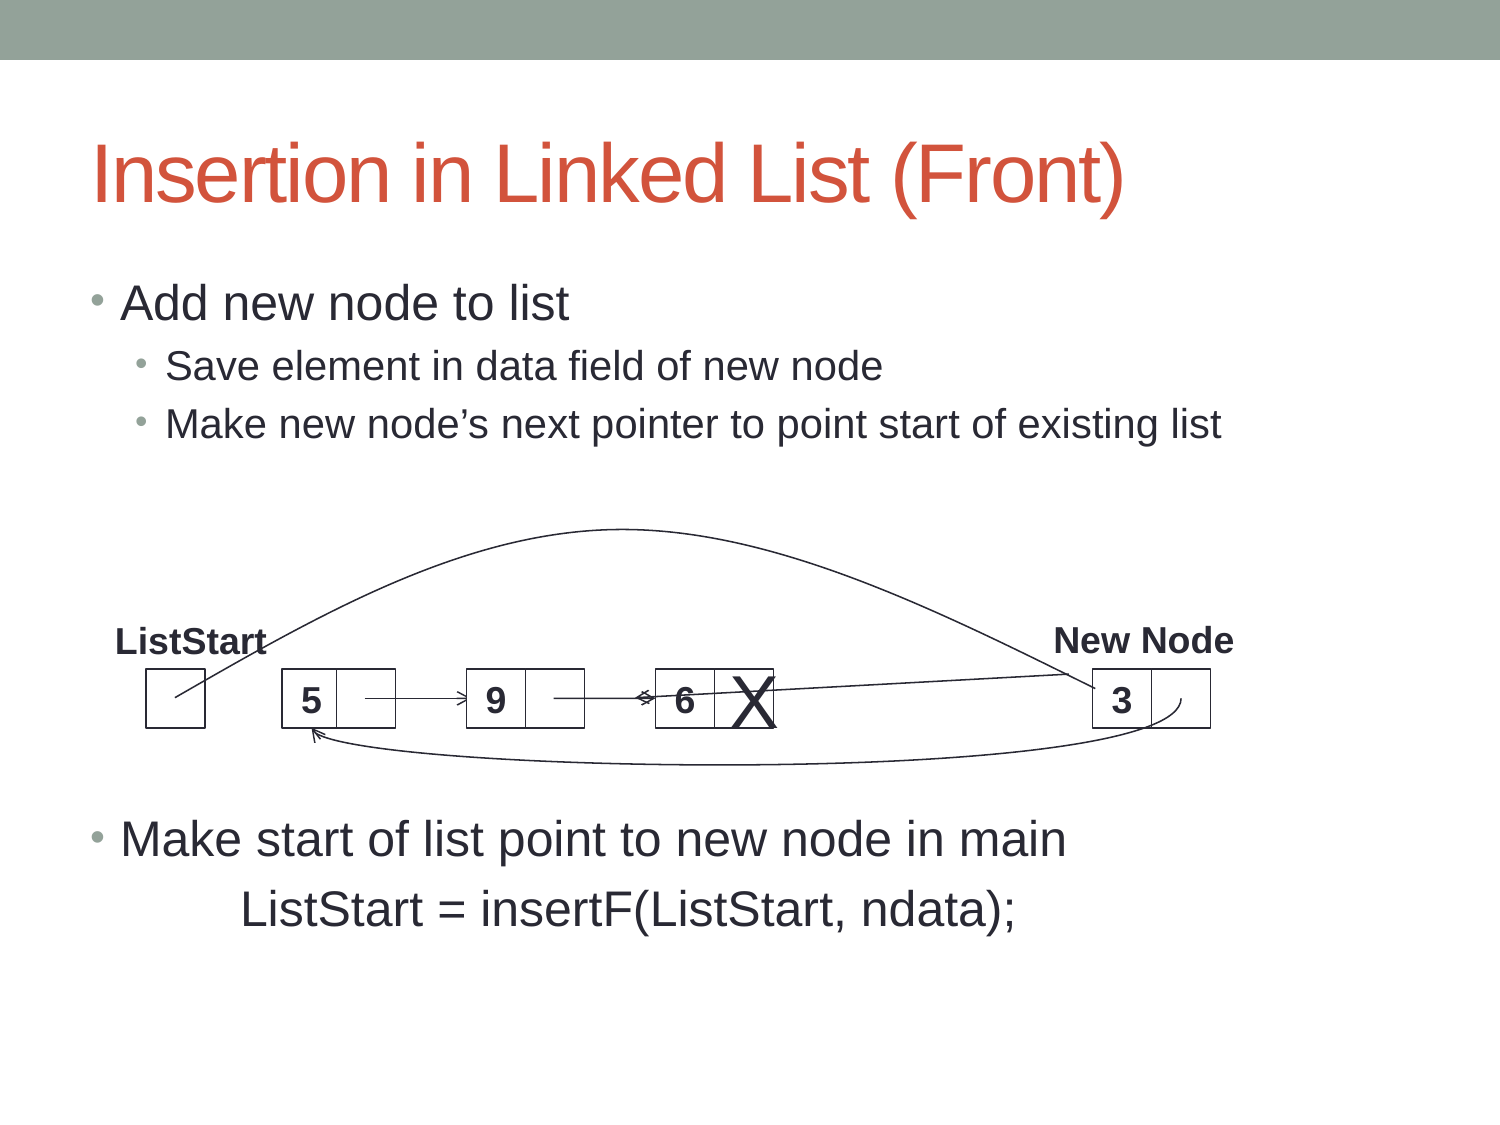

# Insertion in Linked List (Front)
Add new node to list
Save element in data field of new node
Make new node’s next pointer to point start of existing list

Make start of list point to new node in main
	ListStart = insertF(ListStart, ndata);

New Node
ListStart

5

9

6
X
3